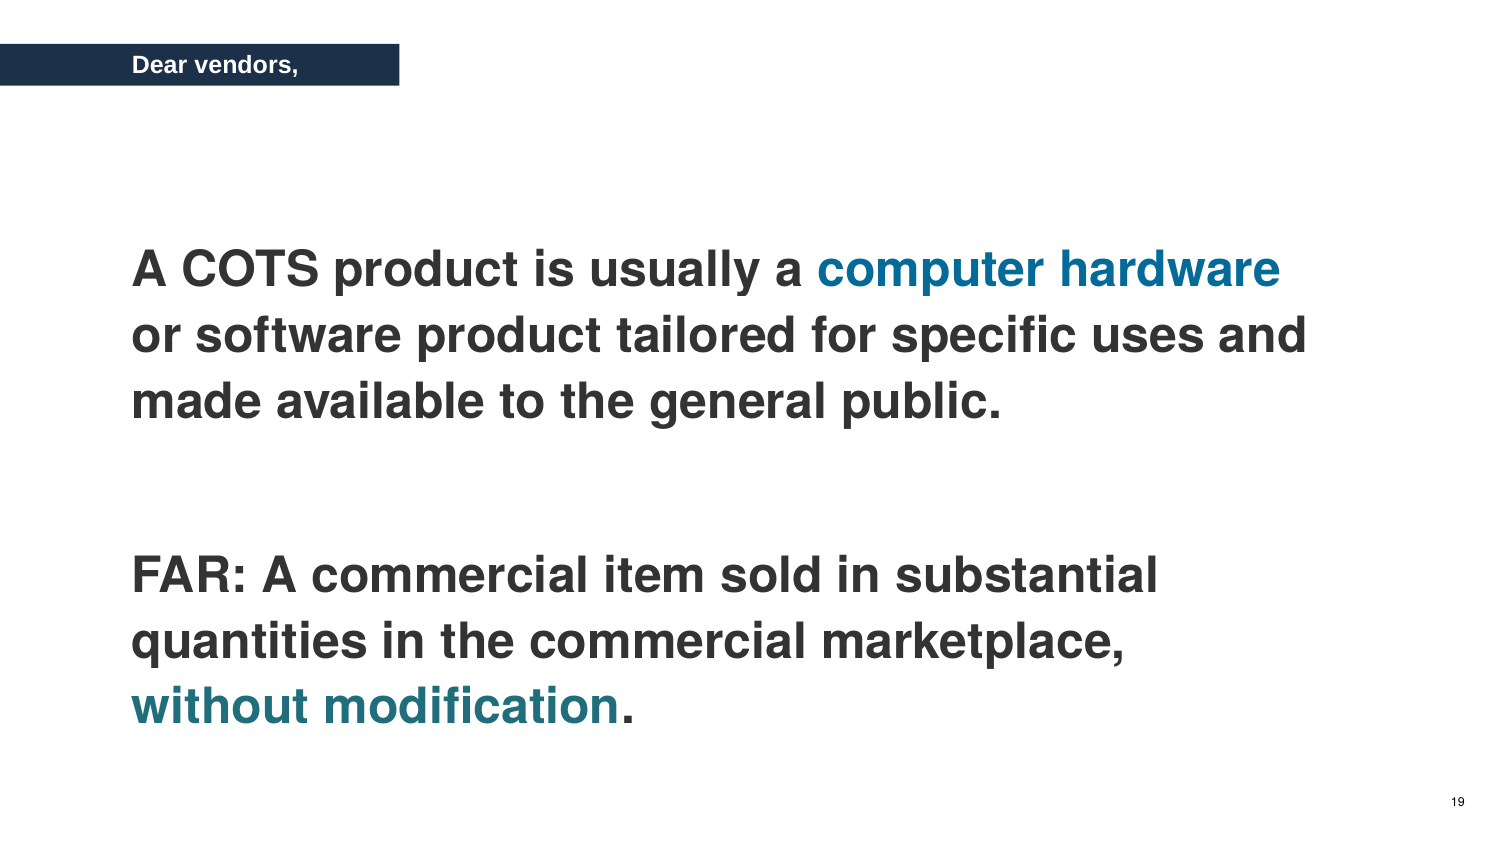

Dear vendors,

# A COTS product is usually a computer hardware or software product tailored for specific uses and made available to the general public.

FAR: A commercial item sold in substantial quantities in the commercial marketplace, without modification.
19